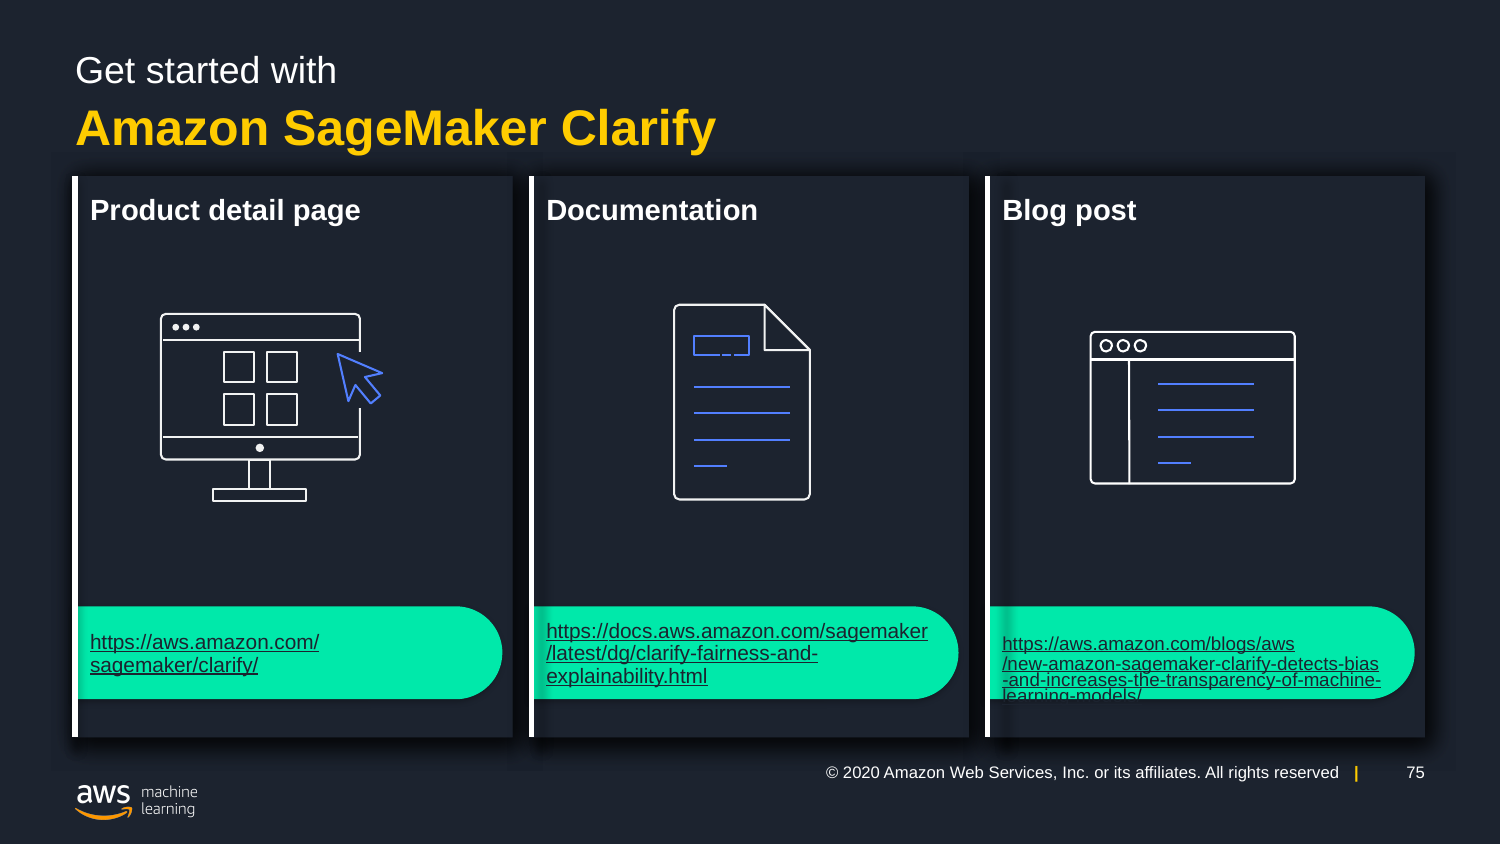

# Amazon SageMaker Clarify

Product detail page
Documentation
Blog post

https://aws.amazon.com/
sagemaker/clarify/
https://docs.aws.amazon.com/sagemaker/latest/dg/clarify-fairness-and-explainability.html
https://aws.amazon.com/blogs/aws/new-amazon-sagemaker-clarify-detects-bias-and-increases-the-transparency-of-machine-learning-models/